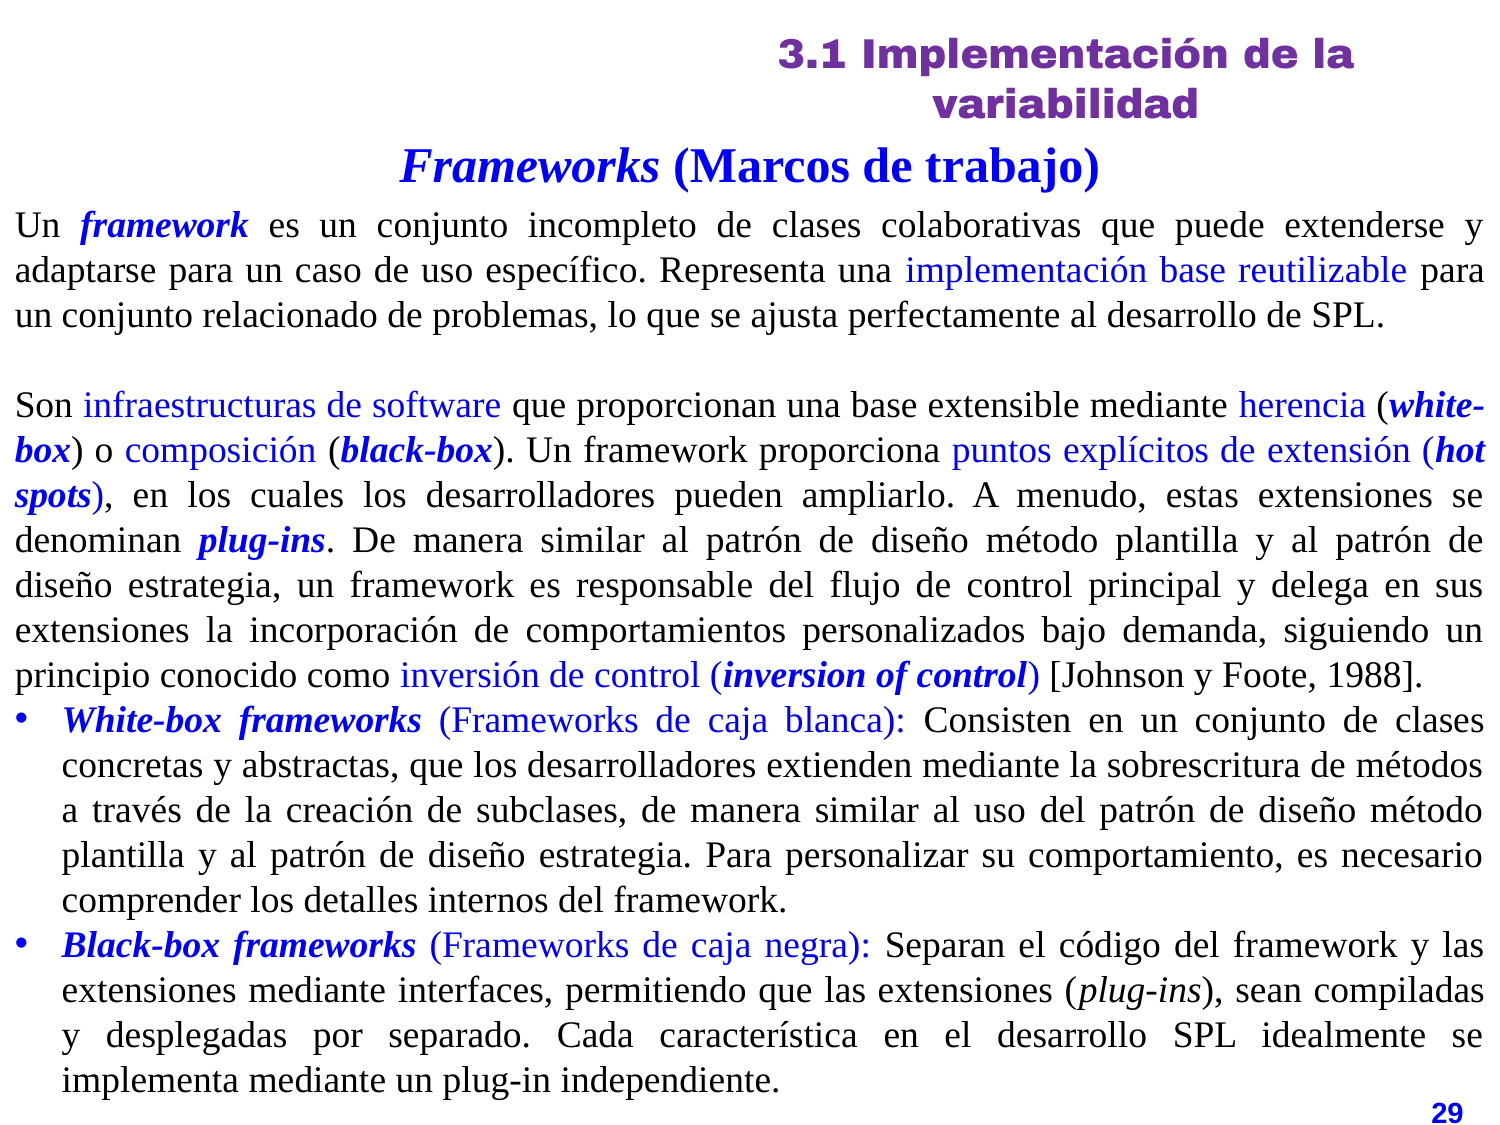

# 3.1 Implementación de la variabilidad
Frameworks (Marcos de trabajo)
Un framework es un conjunto incompleto de clases colaborativas que puede extenderse y adaptarse para un caso de uso específico. Representa una implementación base reutilizable para un conjunto relacionado de problemas, lo que se ajusta perfectamente al desarrollo de SPL.

Son infraestructuras de software que proporcionan una base extensible mediante herencia (white-box) o composición (black-box). Un framework proporciona puntos explícitos de extensión (hot spots), en los cuales los desarrolladores pueden ampliarlo. A menudo, estas extensiones se denominan plug-ins. De manera similar al patrón de diseño método plantilla y al patrón de diseño estrategia, un framework es responsable del flujo de control principal y delega en sus extensiones la incorporación de comportamientos personalizados bajo demanda, siguiendo un principio conocido como inversión de control (inversion of control) [Johnson y Foote, 1988].
White-box frameworks (Frameworks de caja blanca): Consisten en un conjunto de clases concretas y abstractas, que los desarrolladores extienden mediante la sobrescritura de métodos a través de la creación de subclases, de manera similar al uso del patrón de diseño método plantilla y al patrón de diseño estrategia. Para personalizar su comportamiento, es necesario comprender los detalles internos del framework.
Black-box frameworks (Frameworks de caja negra): Separan el código del framework y las extensiones mediante interfaces, permitiendo que las extensiones (plug-ins), sean compiladas y desplegadas por separado. Cada característica en el desarrollo SPL idealmente se implementa mediante un plug-in independiente.